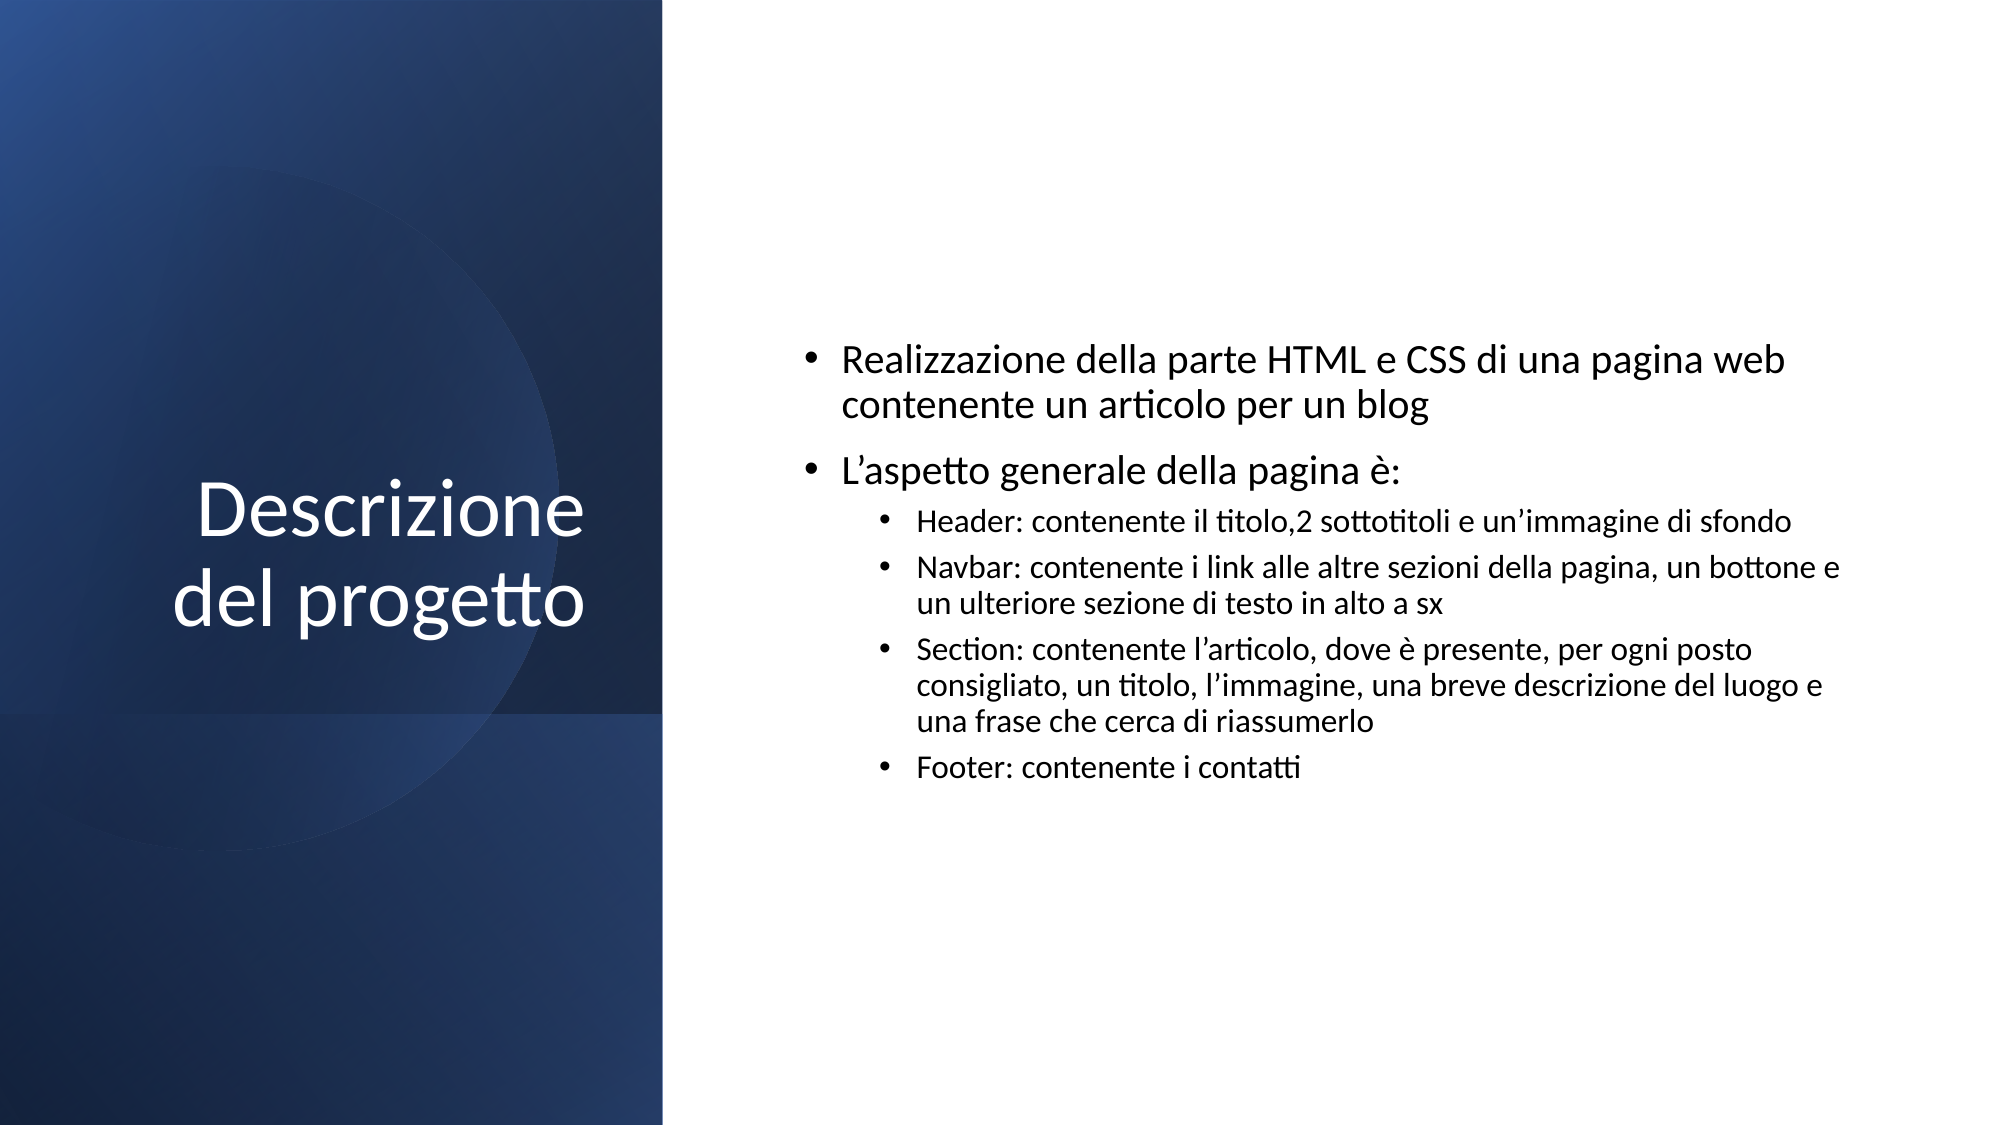

# Descrizione del progetto
Realizzazione della parte HTML e CSS di una pagina web contenente un articolo per un blog
L’aspetto generale della pagina è:
Header: contenente il titolo,2 sottotitoli e un’immagine di sfondo
Navbar: contenente i link alle altre sezioni della pagina, un bottone e  un ulteriore sezione di testo in alto a sx
Section: contenente l’articolo, dove è presente, per ogni posto consigliato, un titolo, l’immagine, una breve descrizione del luogo e una frase che cerca di riassumerlo
Footer: contenente i contatti